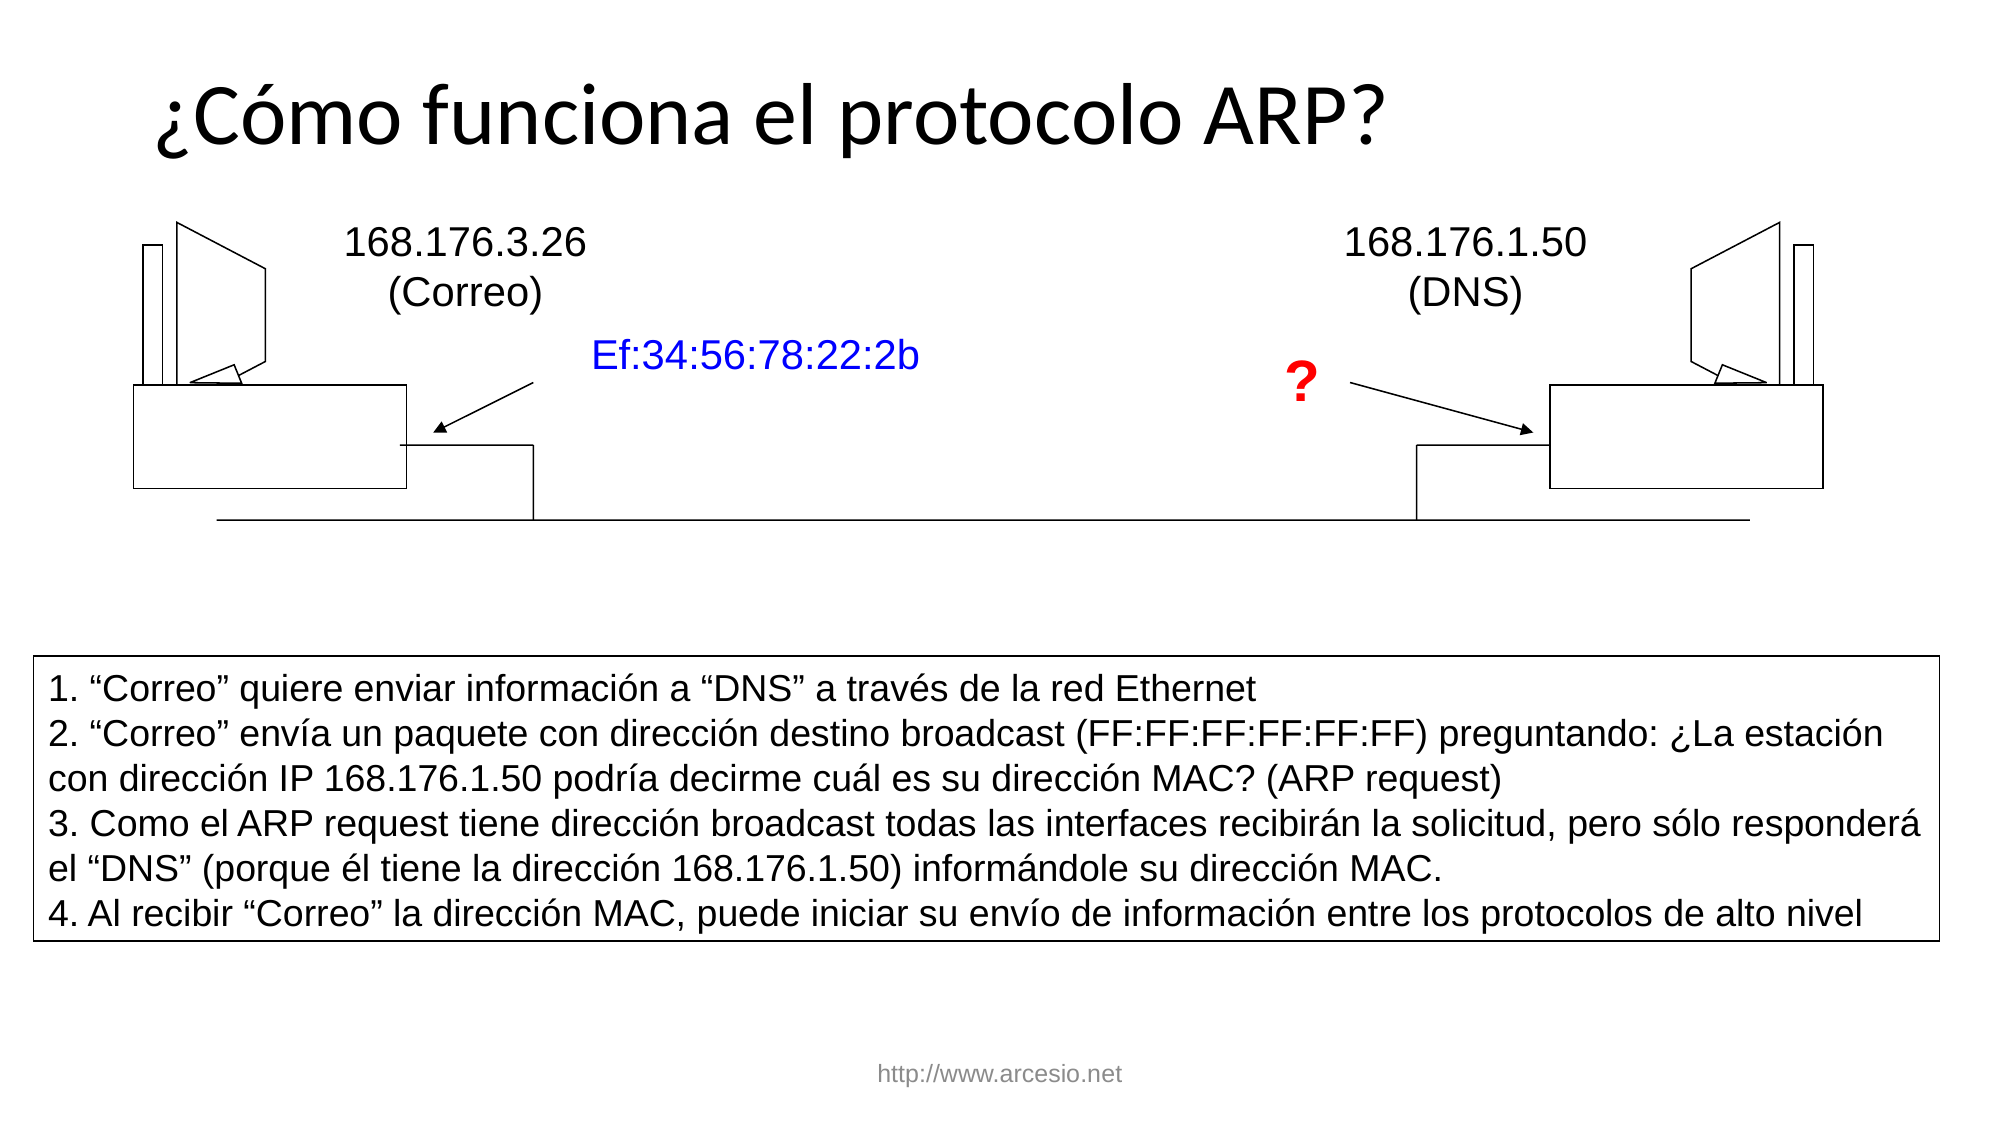

# ¿Cómo funciona el protocolo ARP?
168.176.3.26
(Correo)
168.176.1.50
(DNS)

Ef:34:56:78:22:2b
?

1. “Correo” quiere enviar información a “DNS” a través de la red Ethernet
2. “Correo” envía un paquete con dirección destino broadcast (FF:FF:FF:FF:FF:FF) preguntando: ¿La estación con dirección IP 168.176.1.50 podría decirme cuál es su dirección MAC? (ARP request)
3. Como el ARP request tiene dirección broadcast todas las interfaces recibirán la solicitud, pero sólo responderá el “DNS” (porque él tiene la dirección 168.176.1.50) informándole su dirección MAC.
4. Al recibir “Correo” la dirección MAC, puede iniciar su envío de información entre los protocolos de alto nivel
http://www.arcesio.net